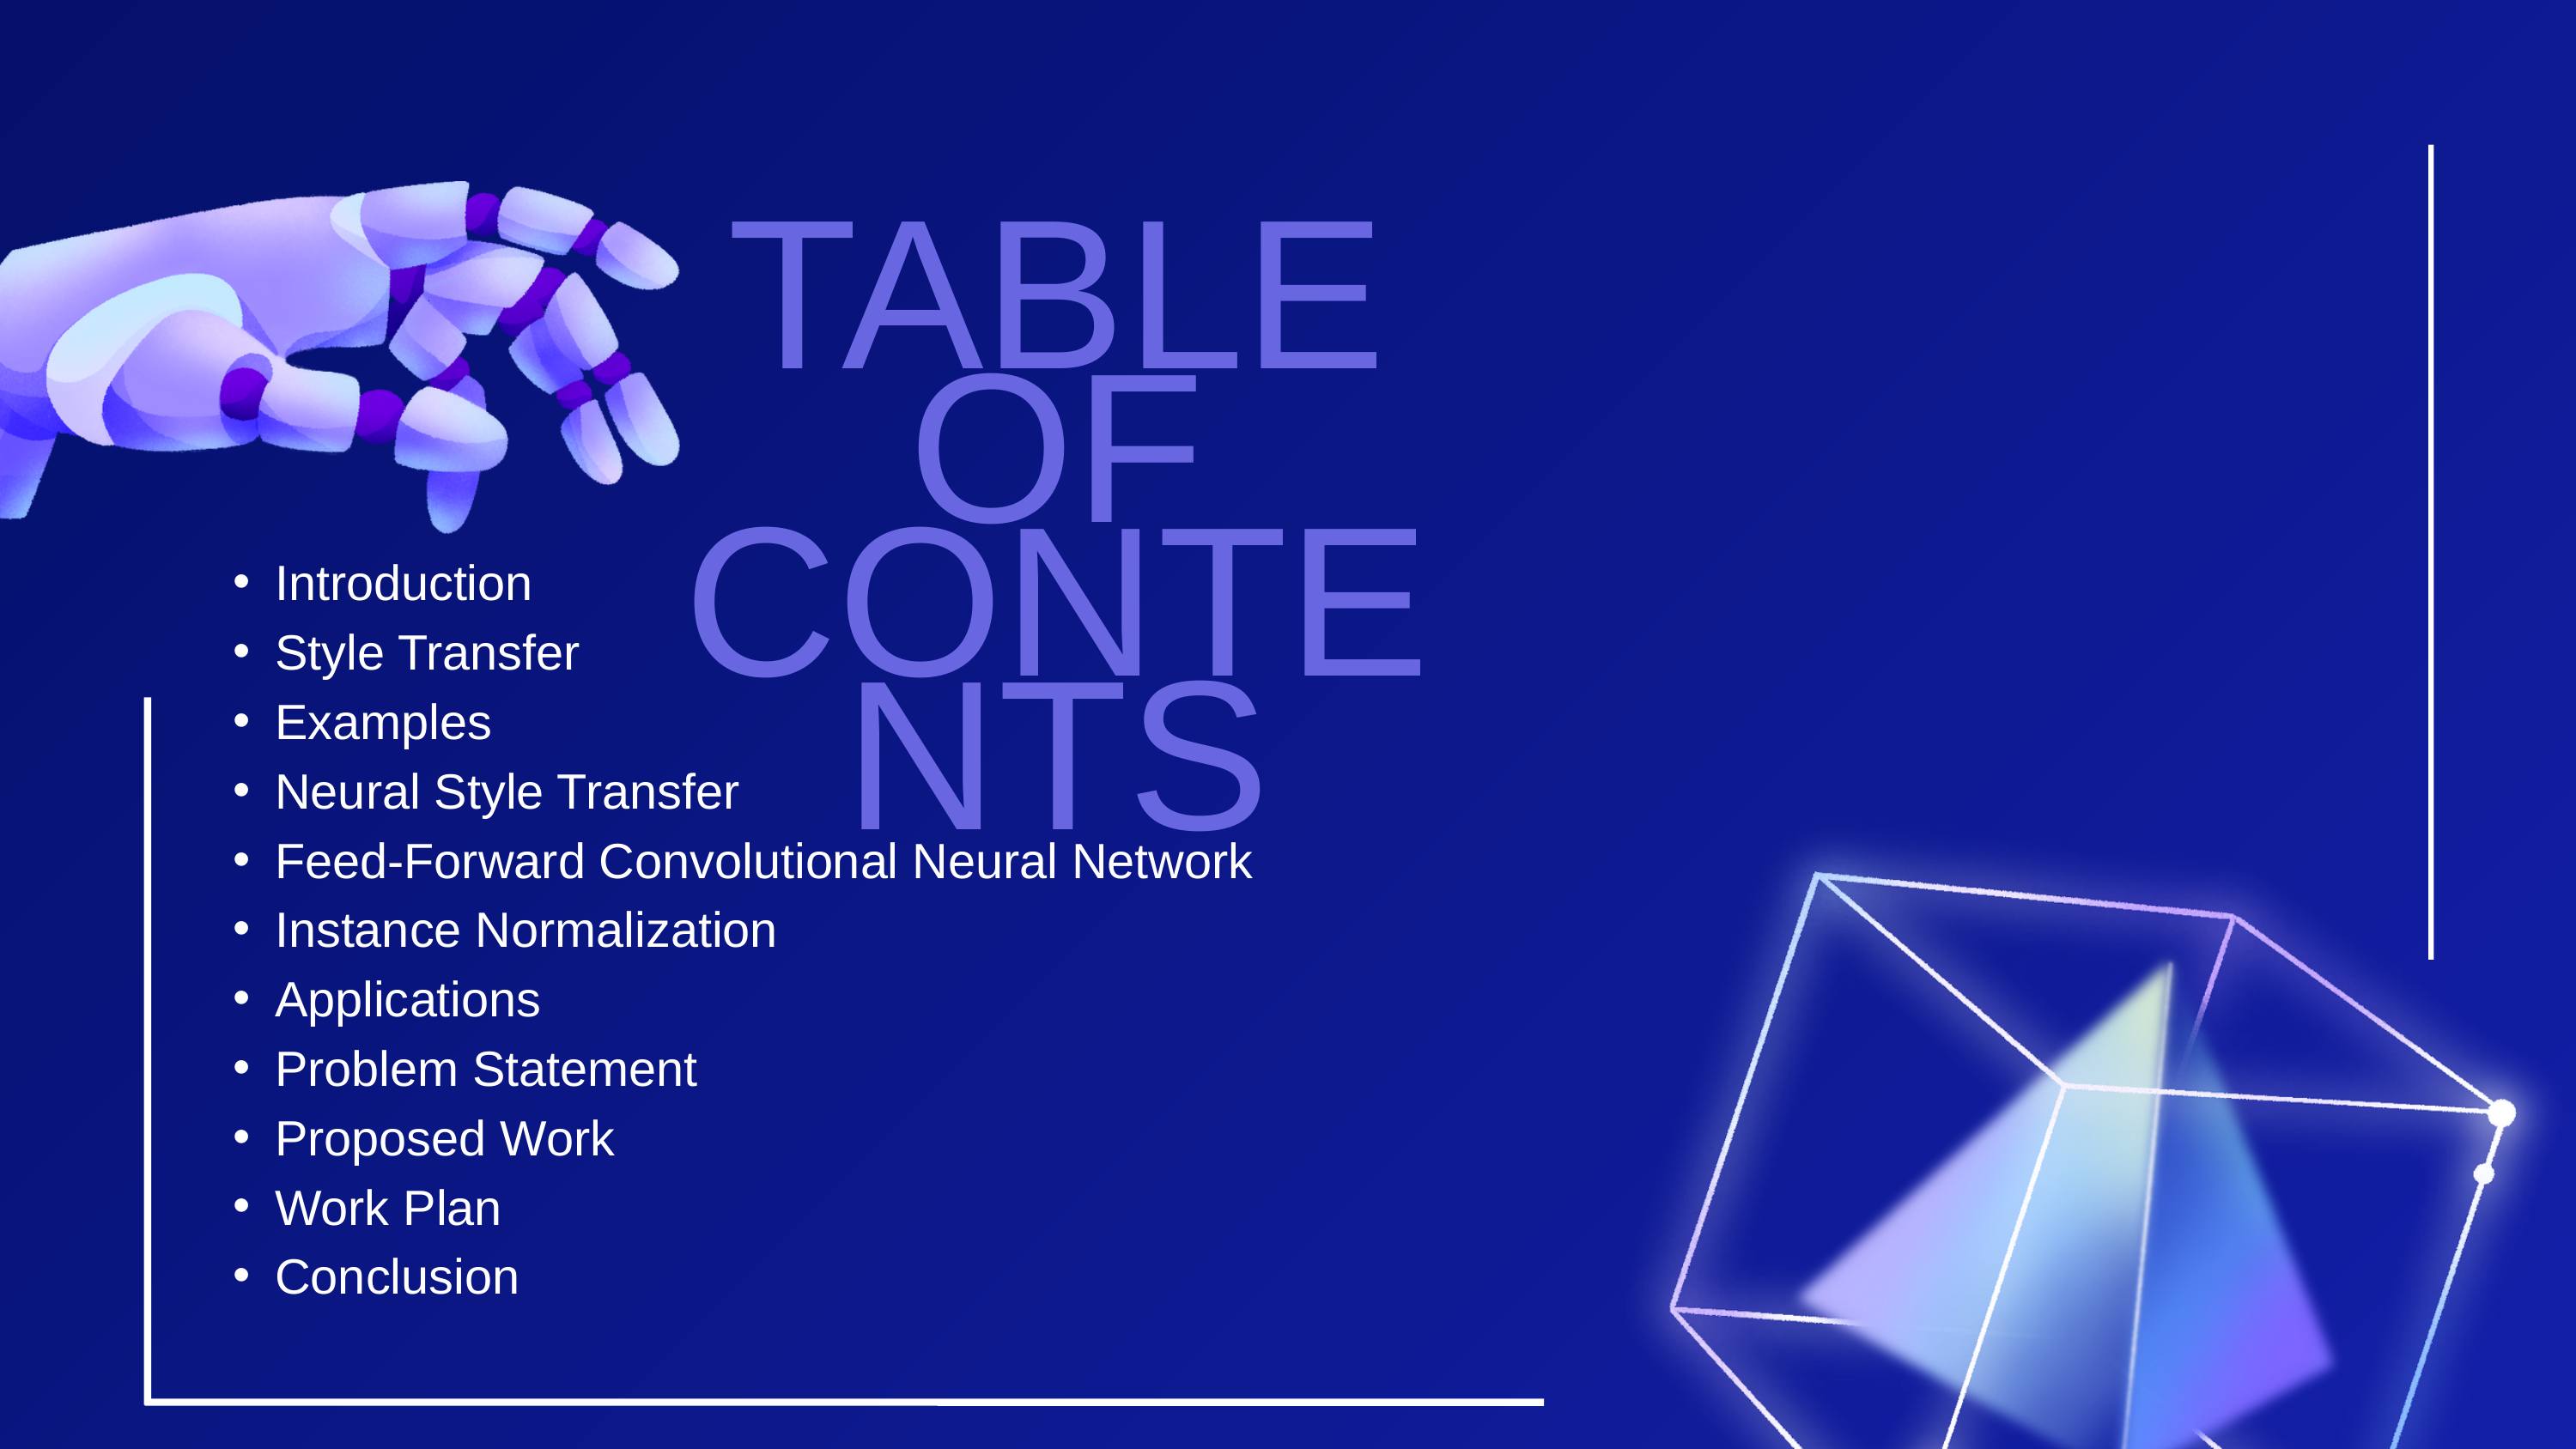

TABLE OF CONTENTS
Introduction
Style Transfer
Examples
Neural Style Transfer
Feed-Forward Convolutional Neural Network
Instance Normalization
Applications
Problem Statement
Proposed Work
Work Plan
Conclusion